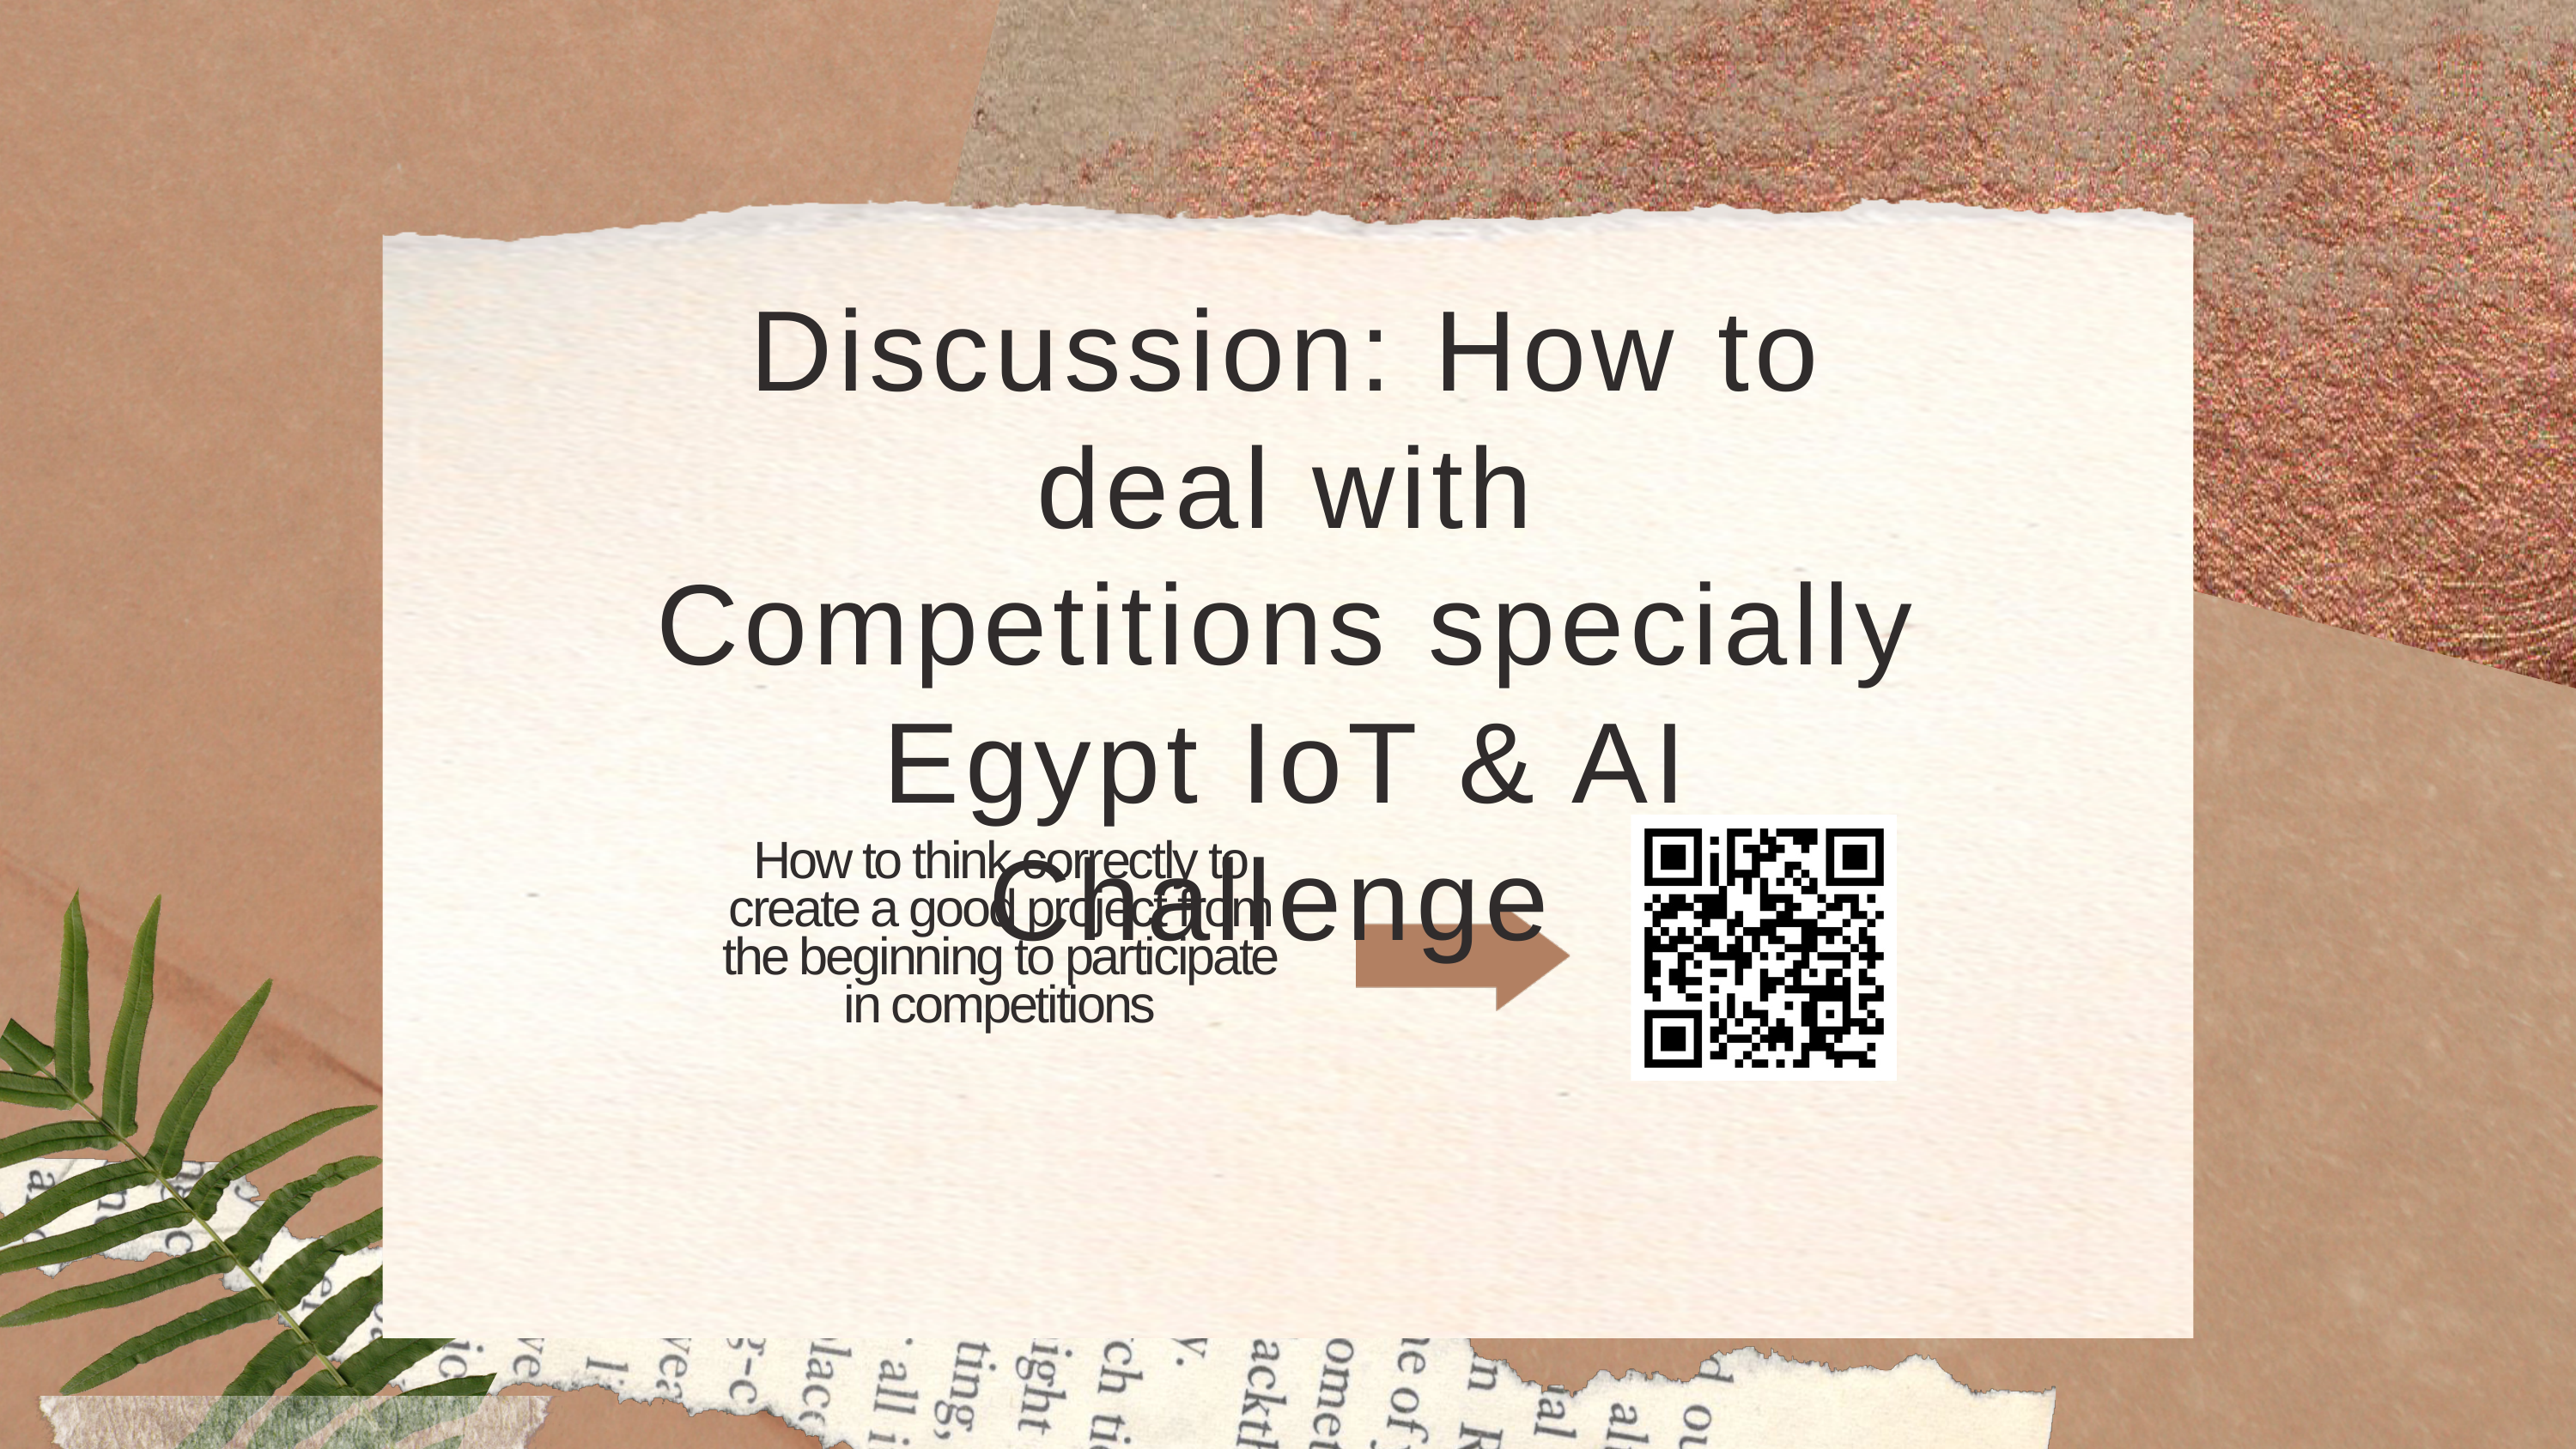

Discussion: How to deal with Competitions specially Egypt IoT & AI Challenge

How to think correctly to create a good project from the beginning to participate in competitions